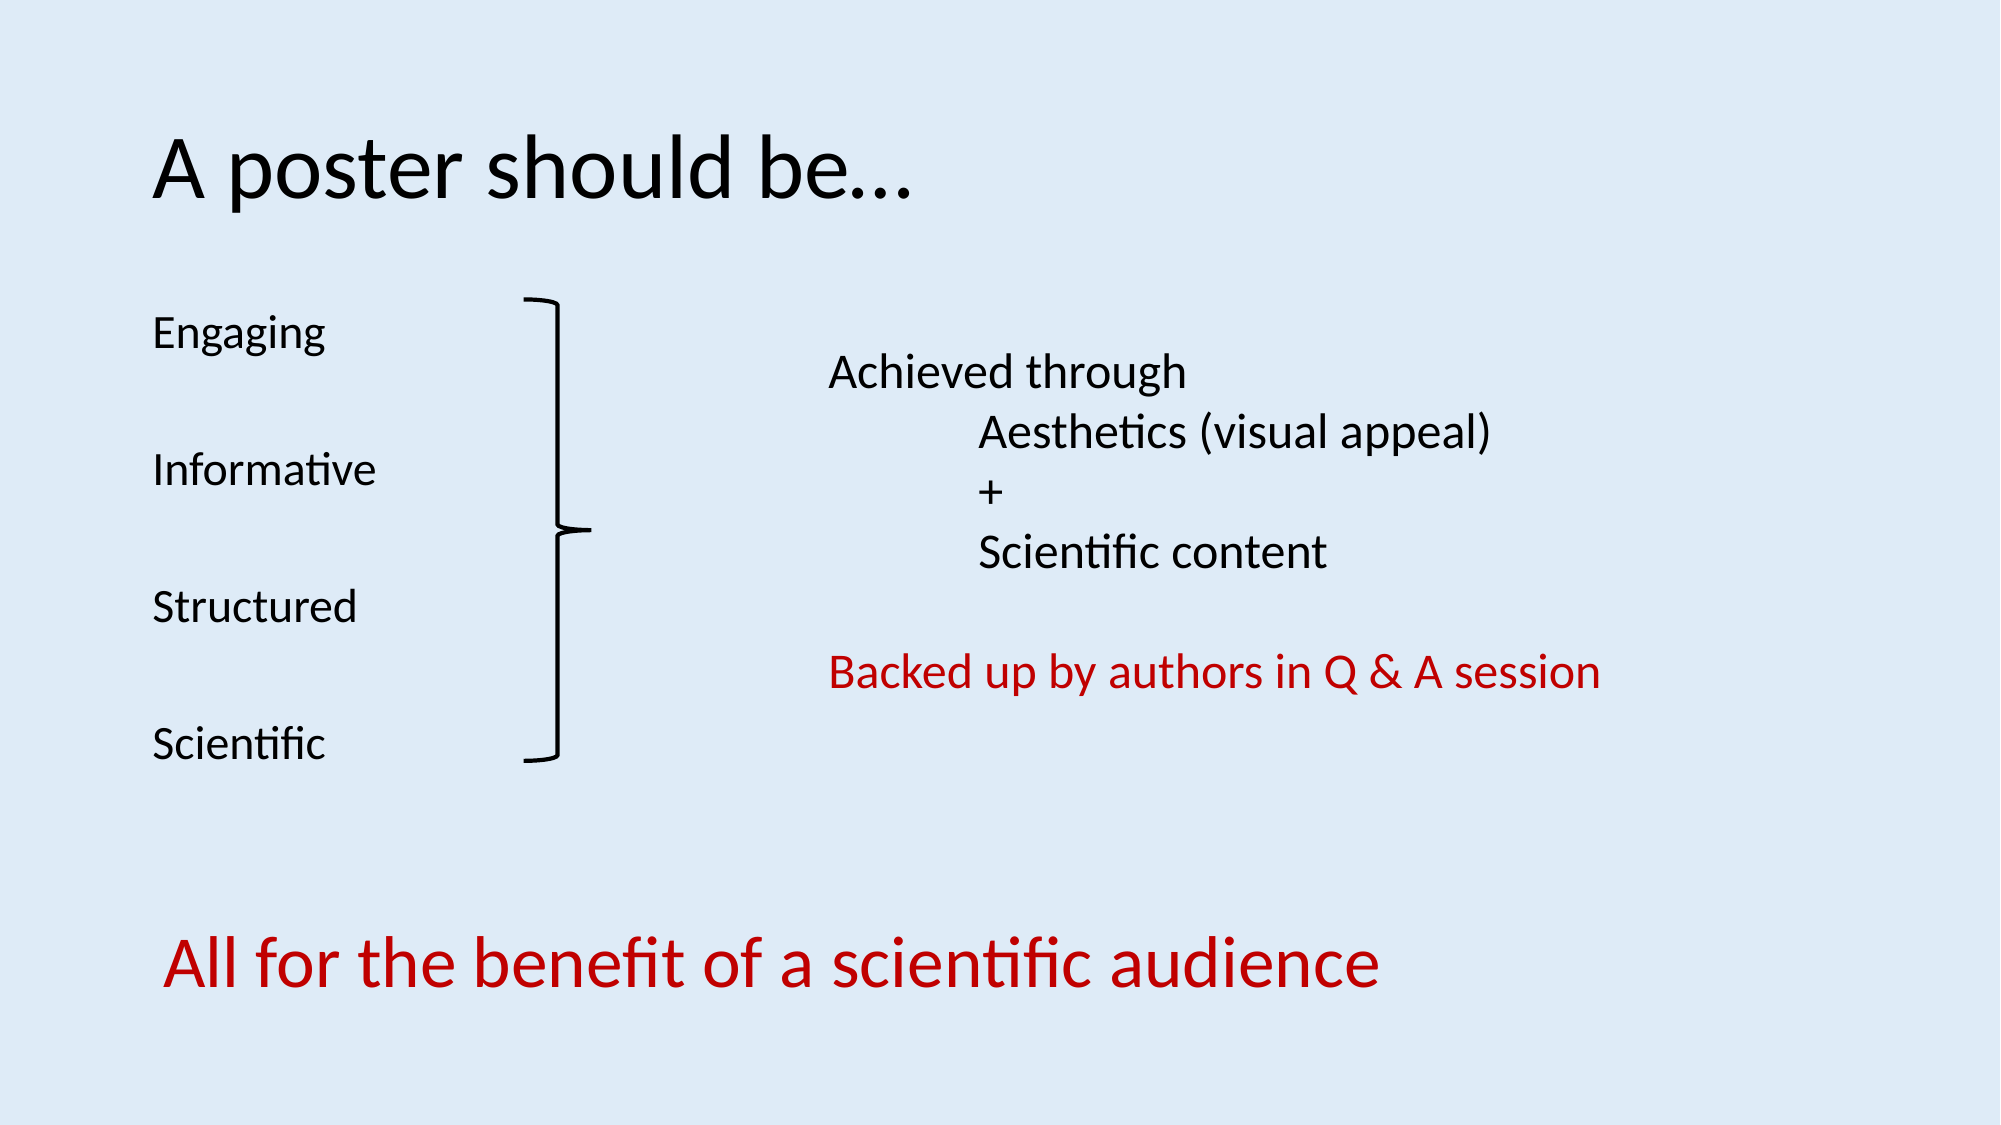

# A poster should be…
Engaging

Informative

Structured

Scientific

 All for the benefit of a scientific audience

Achieved through
	Aesthetics (visual appeal)
	+
	Scientific content

Backed up by authors in Q & A session